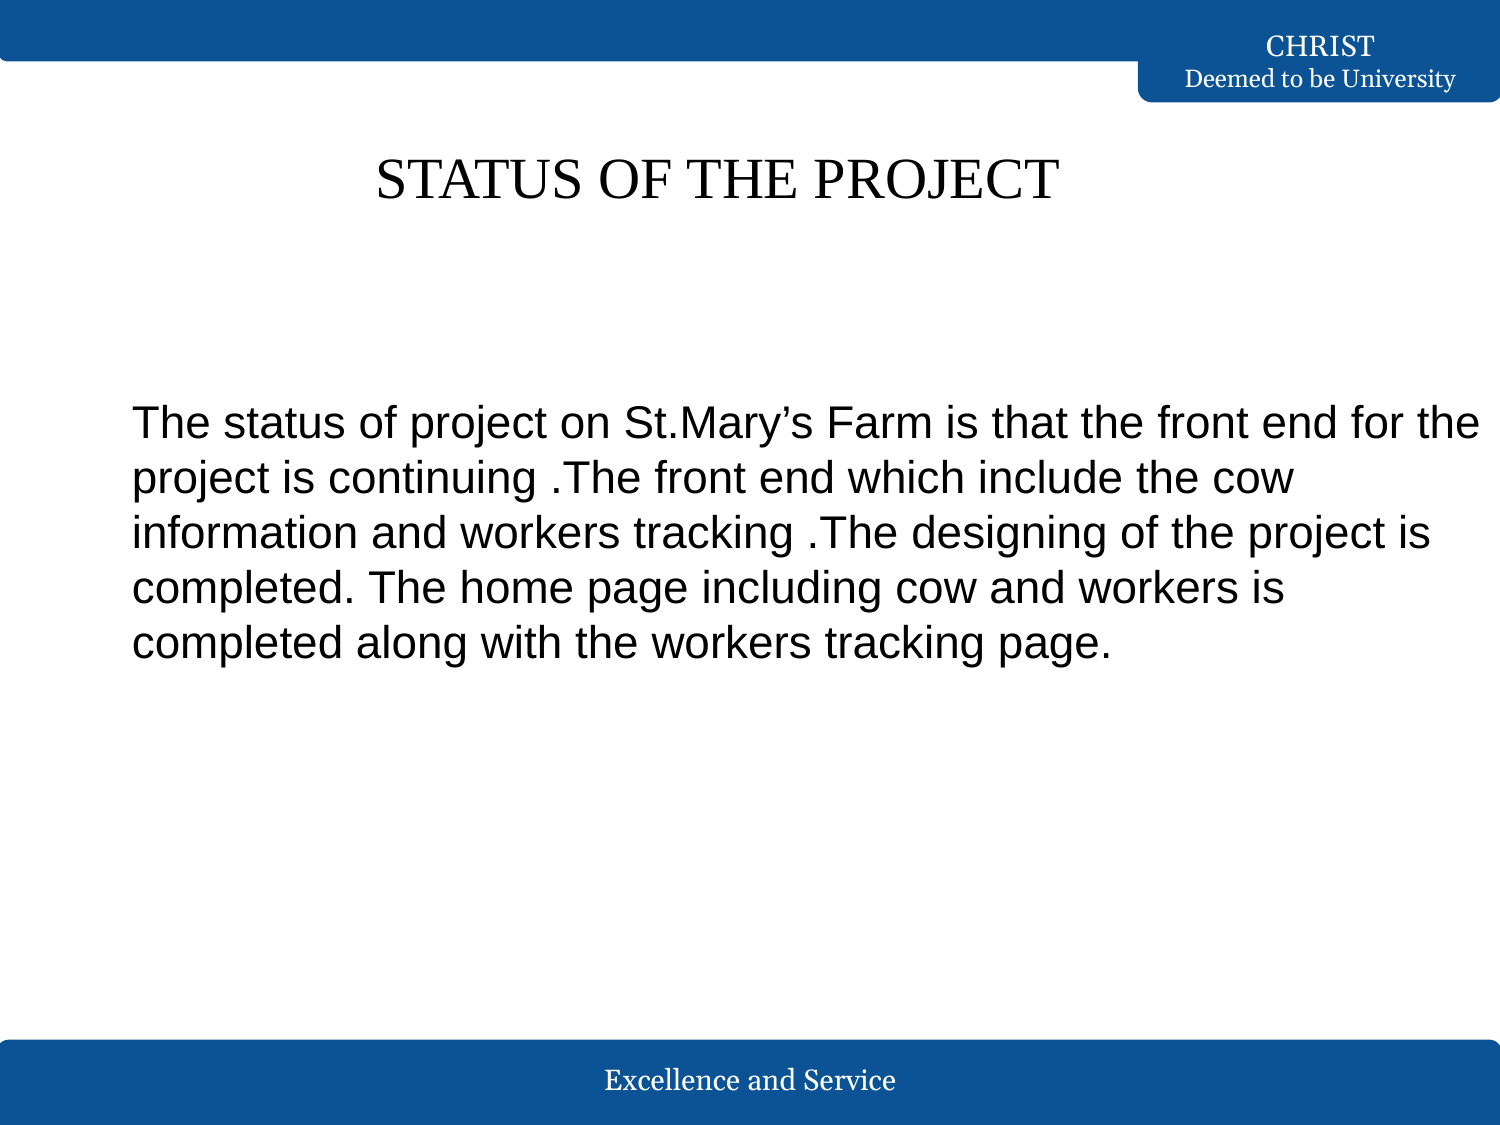

# STATUS OF THE PROJECT
The status of project on St.Mary’s Farm is that the front end for the project is continuing .The front end which include the cow information and workers tracking .The designing of the project is completed. The home page including cow and workers is completed along with the workers tracking page.